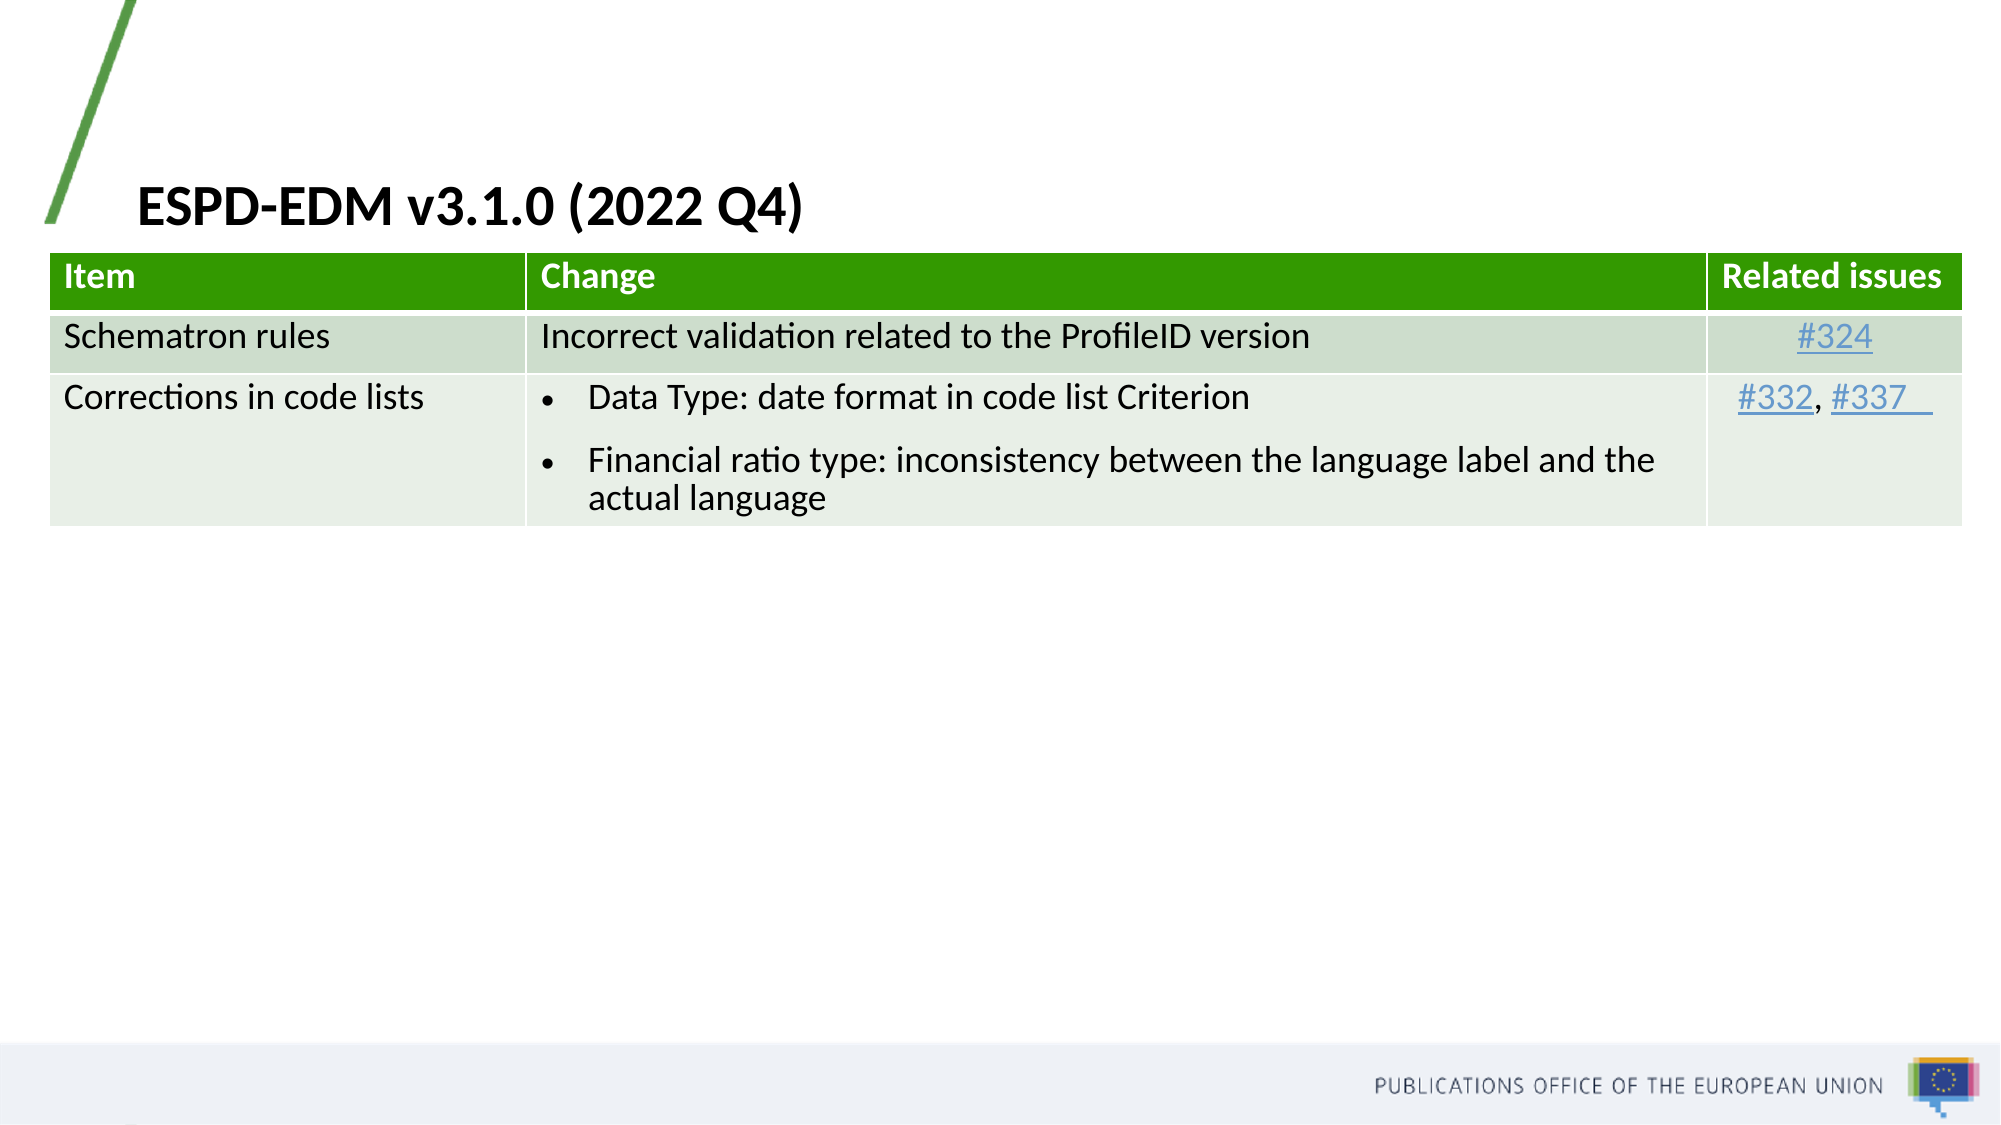

# ESPD-EDM v3.1.0 (2022 Q4)
| Item | Change | Related issues |
| --- | --- | --- |
| Schematron rules | Incorrect validation related to the ProfileID version | #324 |
| Corrections in code lists | Data Type: date format in code list Criterion Financial ratio type: inconsistency between the language label and the actual language | #332, #337 |